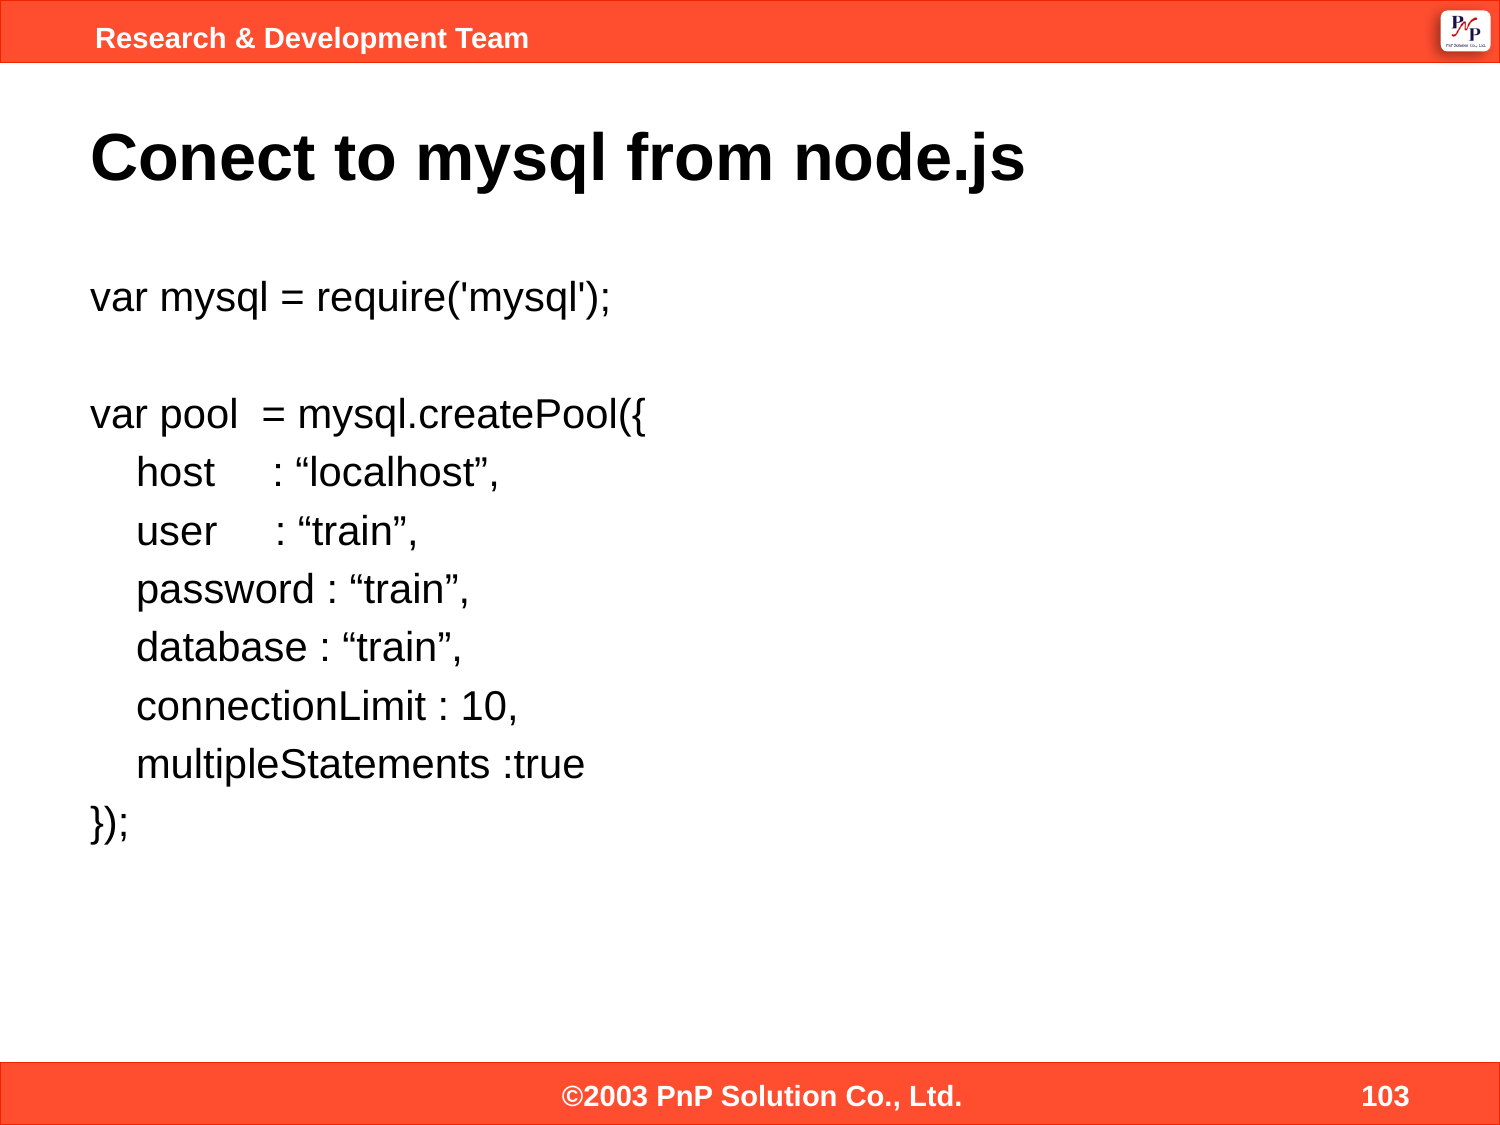

# Conect to mysql from node.js
var mysql = require('mysql');

var pool  = mysql.createPool({
    host     : “localhost”,
    user     : “train”,
    password : “train”,
    database : “train”,
    connectionLimit : 10,
    multipleStatements :true
});

©2003 PnP Solution Co., Ltd.
103